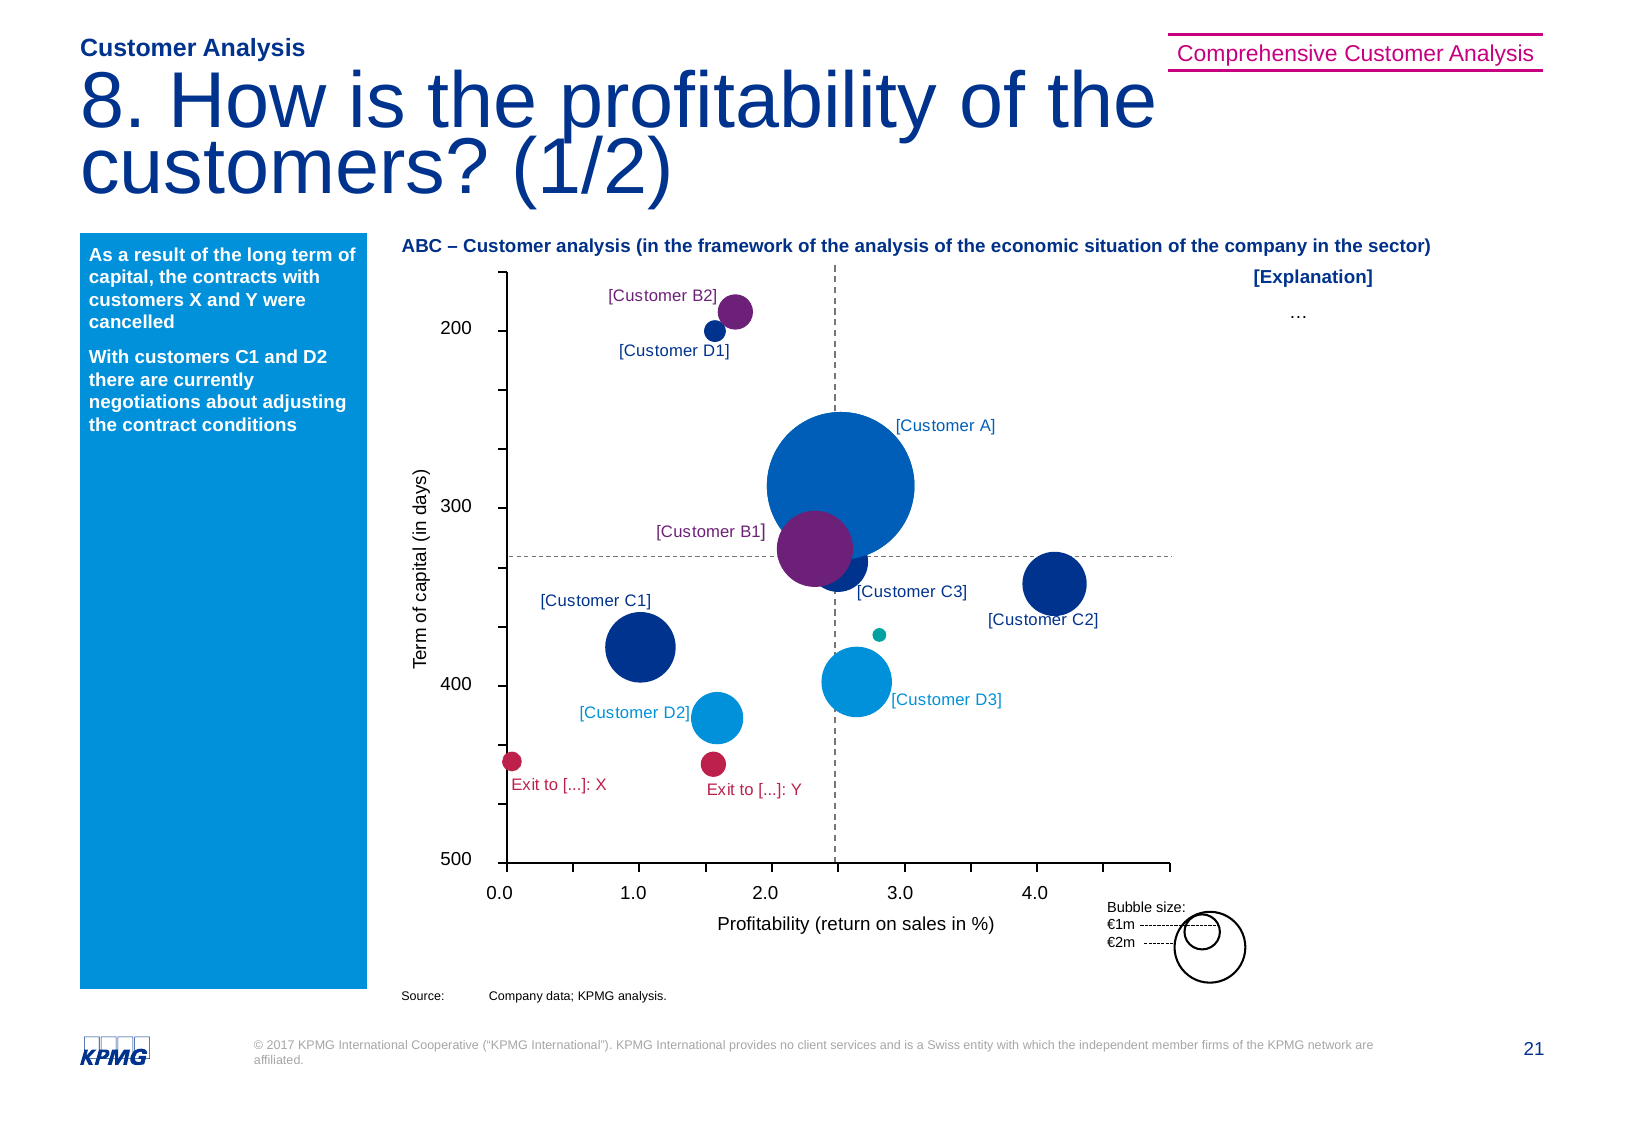

Customer Analysis
Comprehensive Customer Analysis
# 8. How is the profitability of the customers? (1/2)
As a result of the long term of capital, the contracts with customers X and Y were cancelled
With customers C1 and D2 there are currently negotiations about adjusting the contract conditions

ABC – Customer analysis (in the framework of the analysis of the economic situation of the company in the sector)
[Explanation]
…

### Chart

| Category |  |  |  |
|---|---|---|---|
200
300
Term of capital (in days)
400
500
0.0
1.0
2.0
3.0
4.0
Bubble size:
€1m
€2m
Profitability (return on sales in %)

Source:	Company data; KPMG analysis.